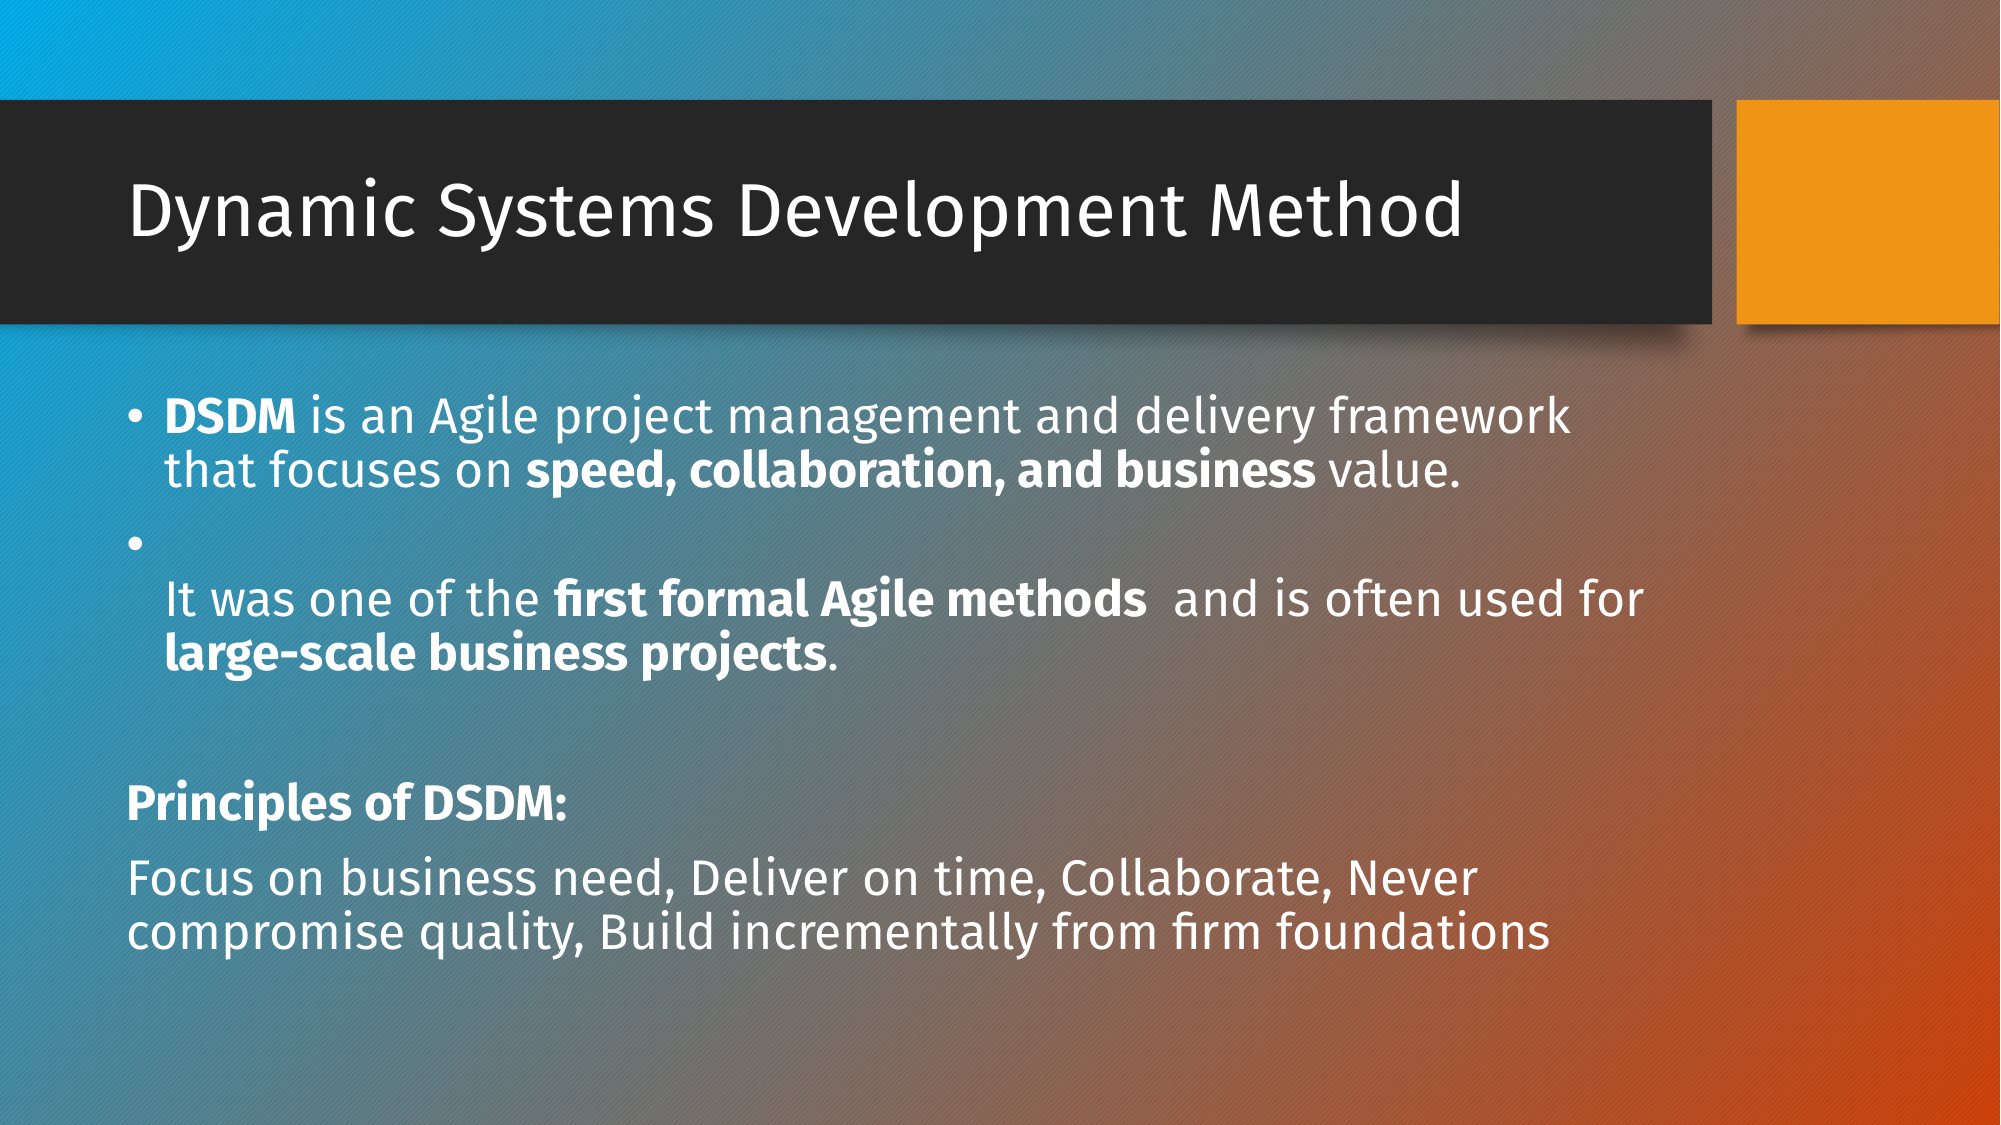

# Dynamic Systems Development Method
DSDM is an Agile project management and delivery framework that focuses on speed, collaboration, and business value.
It was one of the first formal Agile methods  and is often used for large-scale business projects.

Principles of DSDM:
Focus on business need, Deliver on time, Collaborate, Never compromise quality, Build incrementally from firm foundations